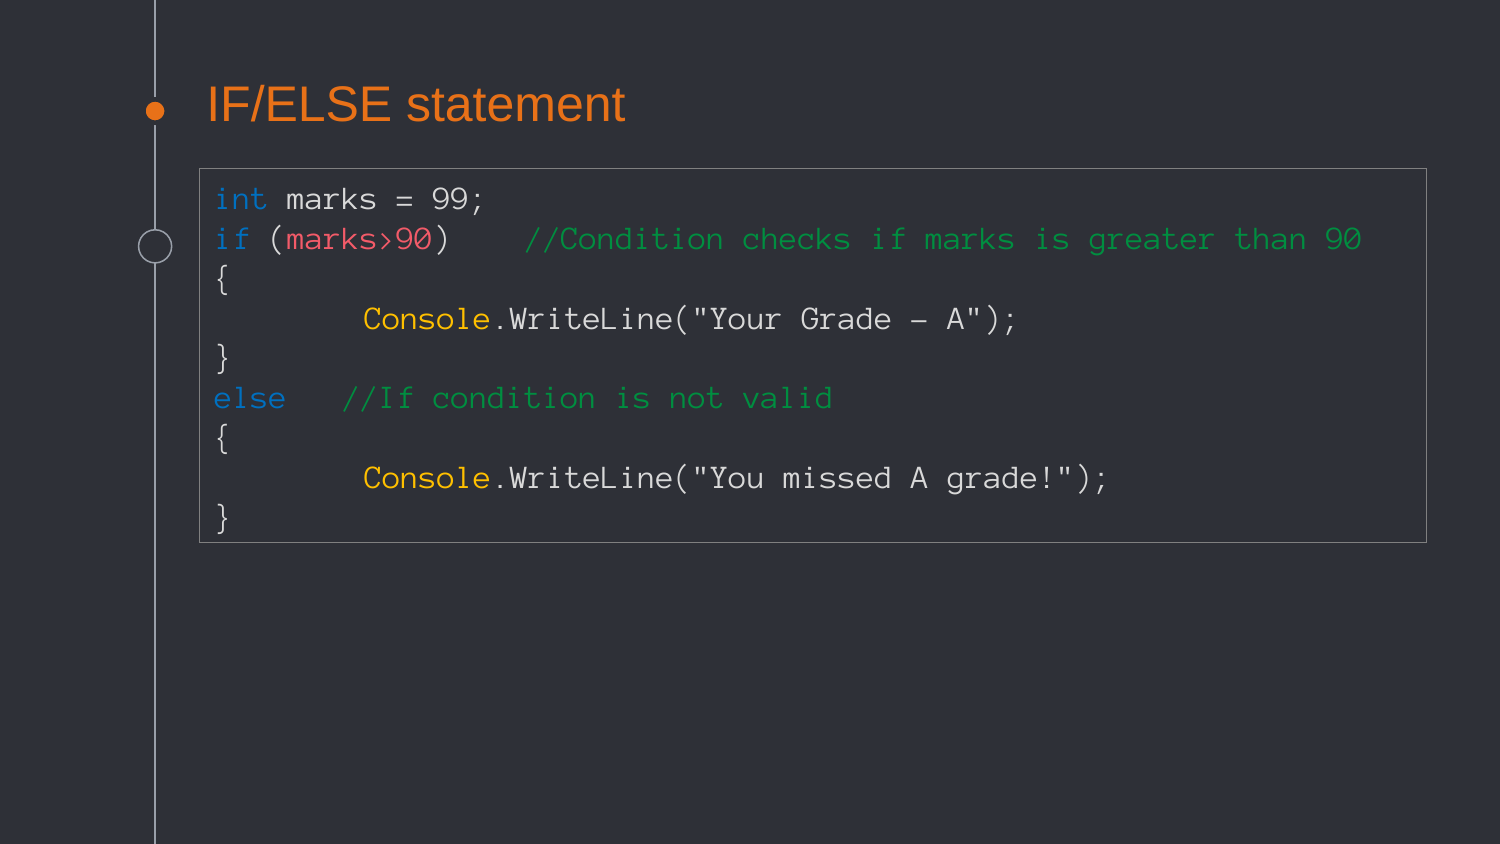

# IF/ELSE statement
int marks = 99;
if (marks>90)    //Condition checks if marks is greater than 90
{
	Console.WriteLine("Your Grade - A");
}
else   //If condition is not valid
{
	Console.WriteLine("You missed A grade!");
}